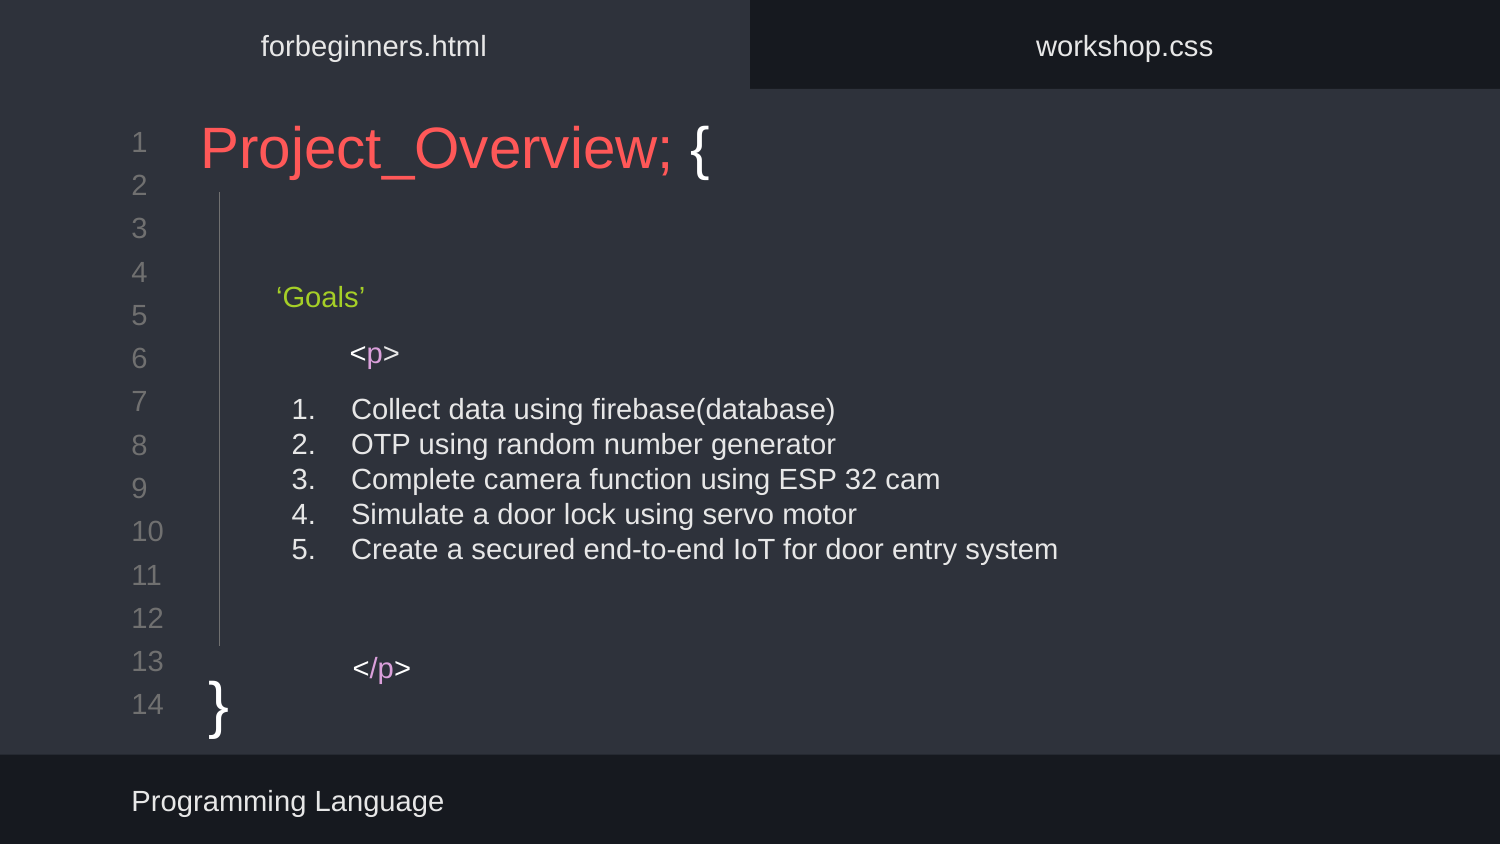

forbeginners.html
workshop.css
# Project_Overview; {
}
‘Goals’
<p>
Collect data using firebase(database)
OTP using random number generator
Complete camera function using ESP 32 cam
Simulate a door lock using servo motor
Create a secured end-to-end IoT for door entry system
</p>
Programming Language